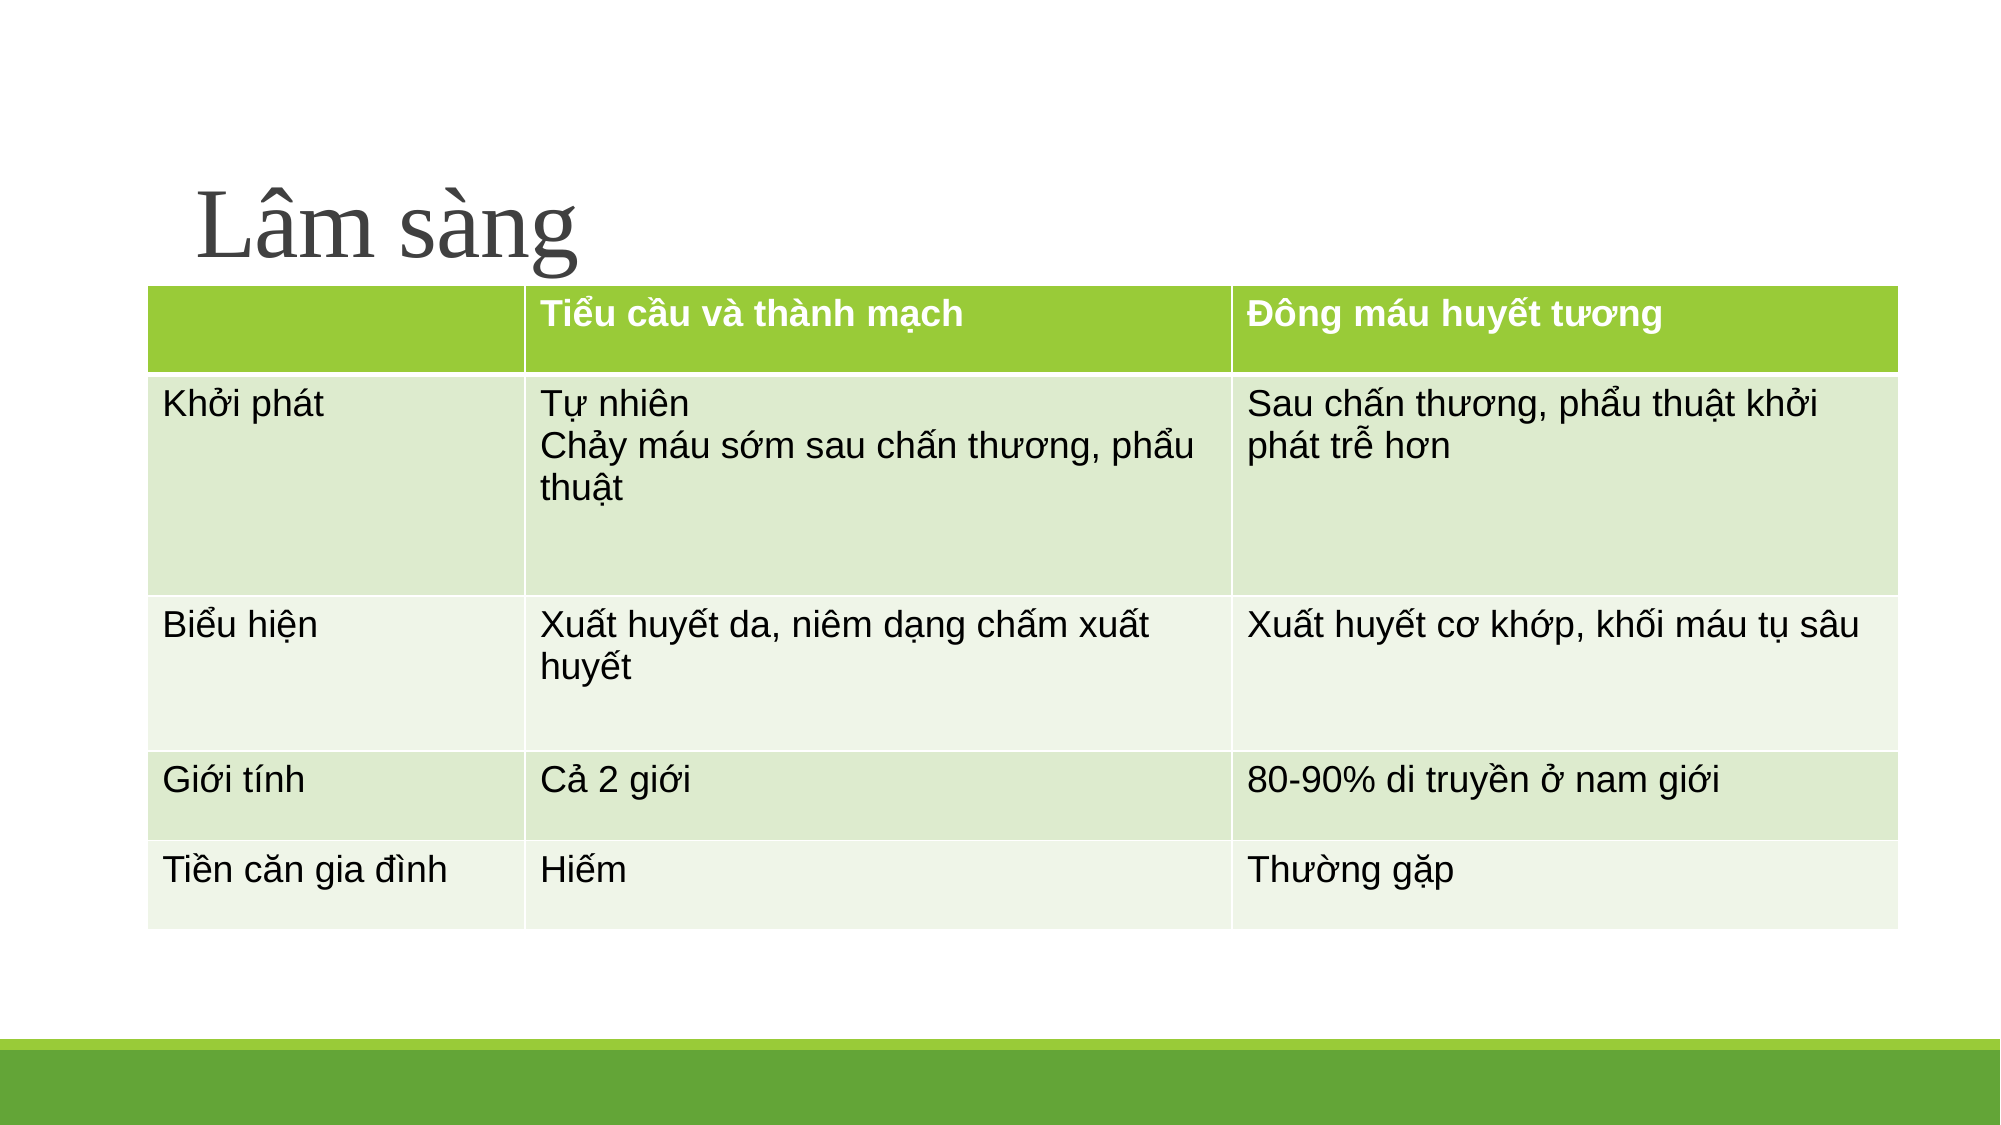

# Lâm sàng
|  | Tiểu cầu và thành mạch | Đông máu huyết tương |
| --- | --- | --- |
| Khởi phát | Tự nhiên Chảy máu sớm sau chấn thương, phẩu thuật | Sau chấn thương, phẩu thuật khởi phát trễ hơn |
| Biểu hiện | Xuất huyết da, niêm dạng chấm xuất huyết | Xuất huyết cơ khớp, khối máu tụ sâu |
| Giới tính | Cả 2 giới | 80-90% di truyền ở nam giới |
| Tiền căn gia đình | Hiếm | Thường gặp |